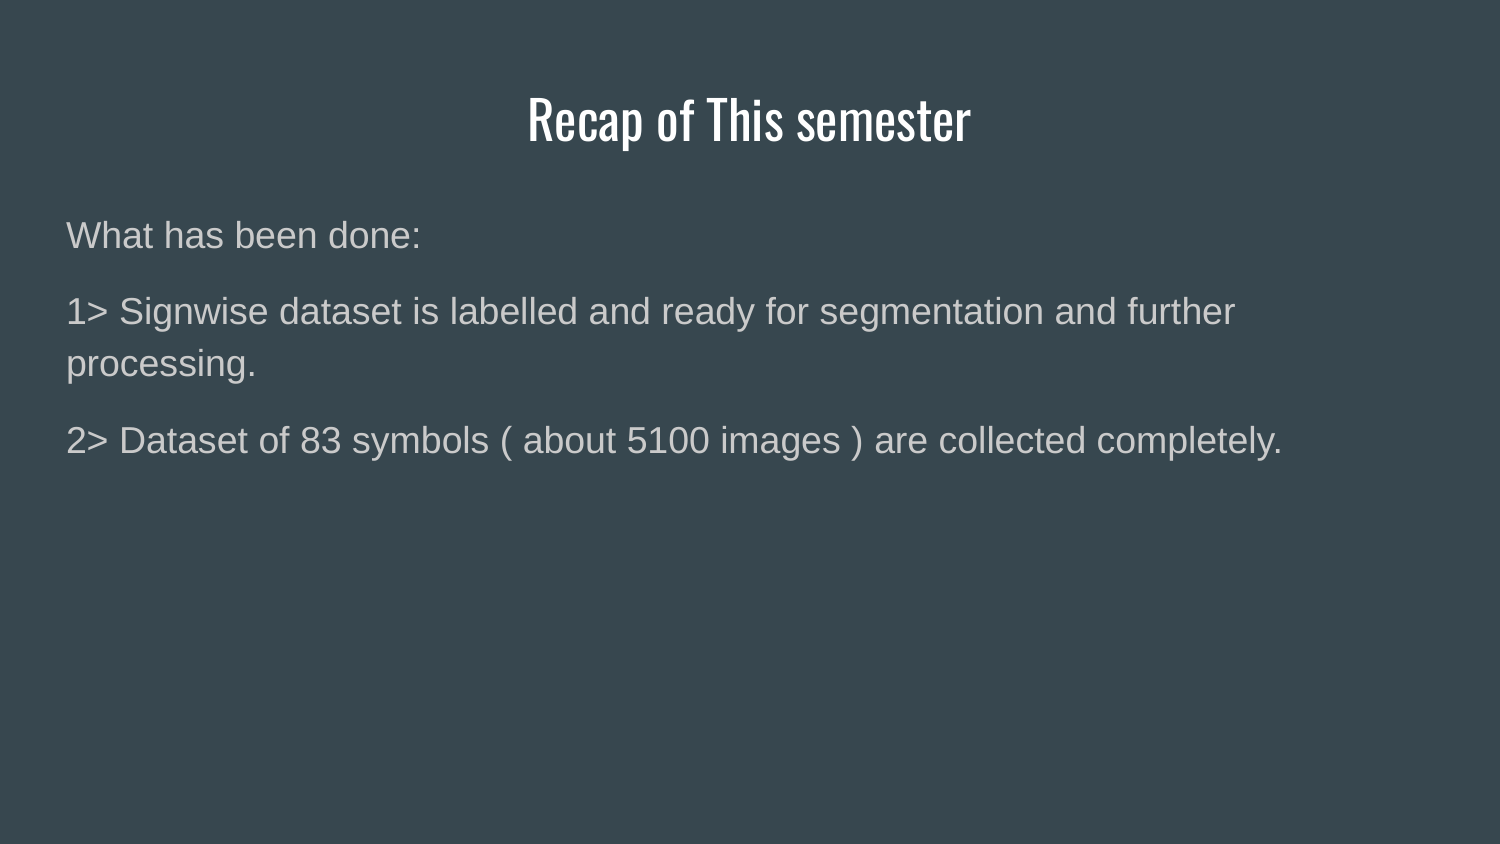

# Recap of This semester
What has been done:
1> Signwise dataset is labelled and ready for segmentation and further processing.
2> Dataset of 83 symbols ( about 5100 images ) are collected completely.